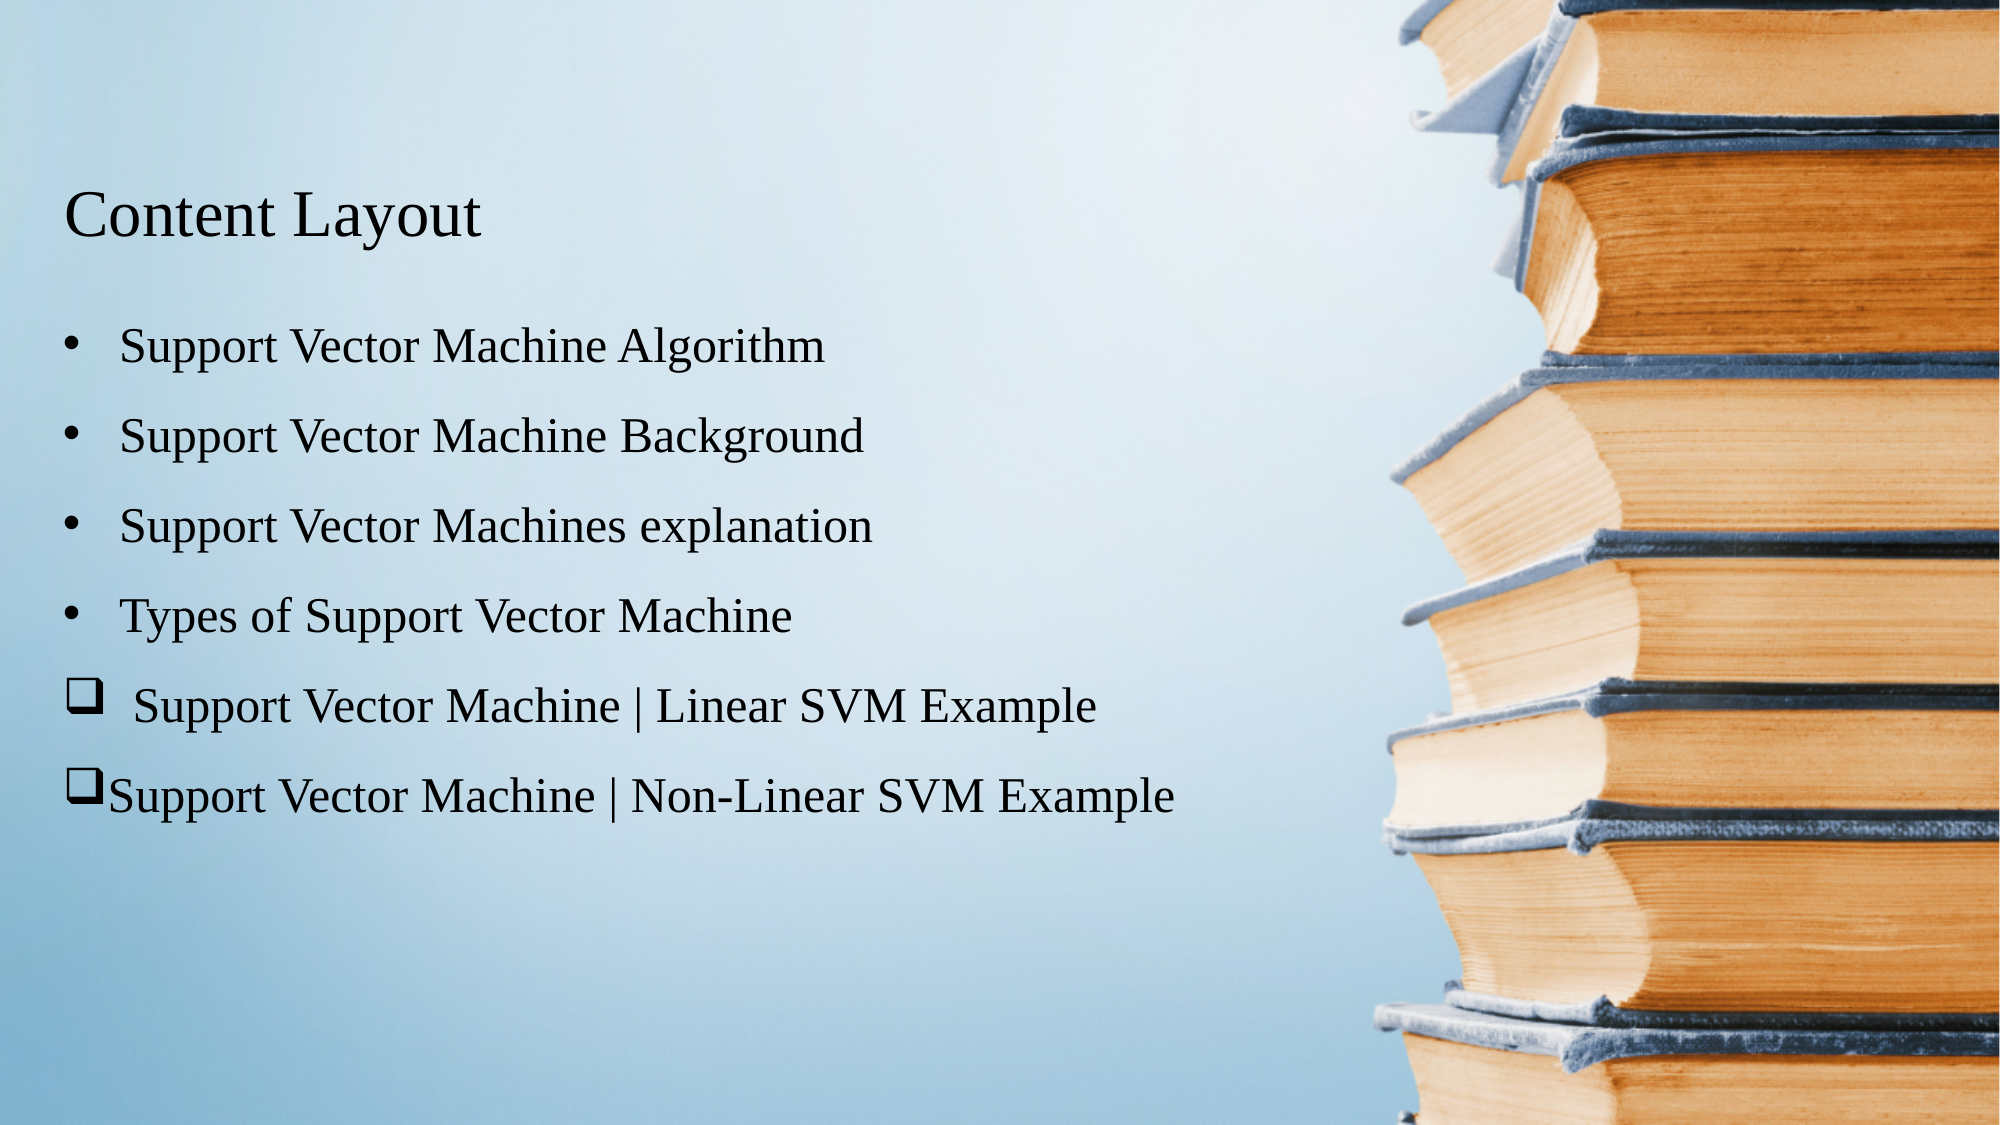

Content Layout
Support Vector Machine Algorithm
Support Vector Machine Background
Support Vector Machines explanation
Types of Support Vector Machine
  Support Vector Machine | Linear SVM Example
Support Vector Machine | Non-Linear SVM Example